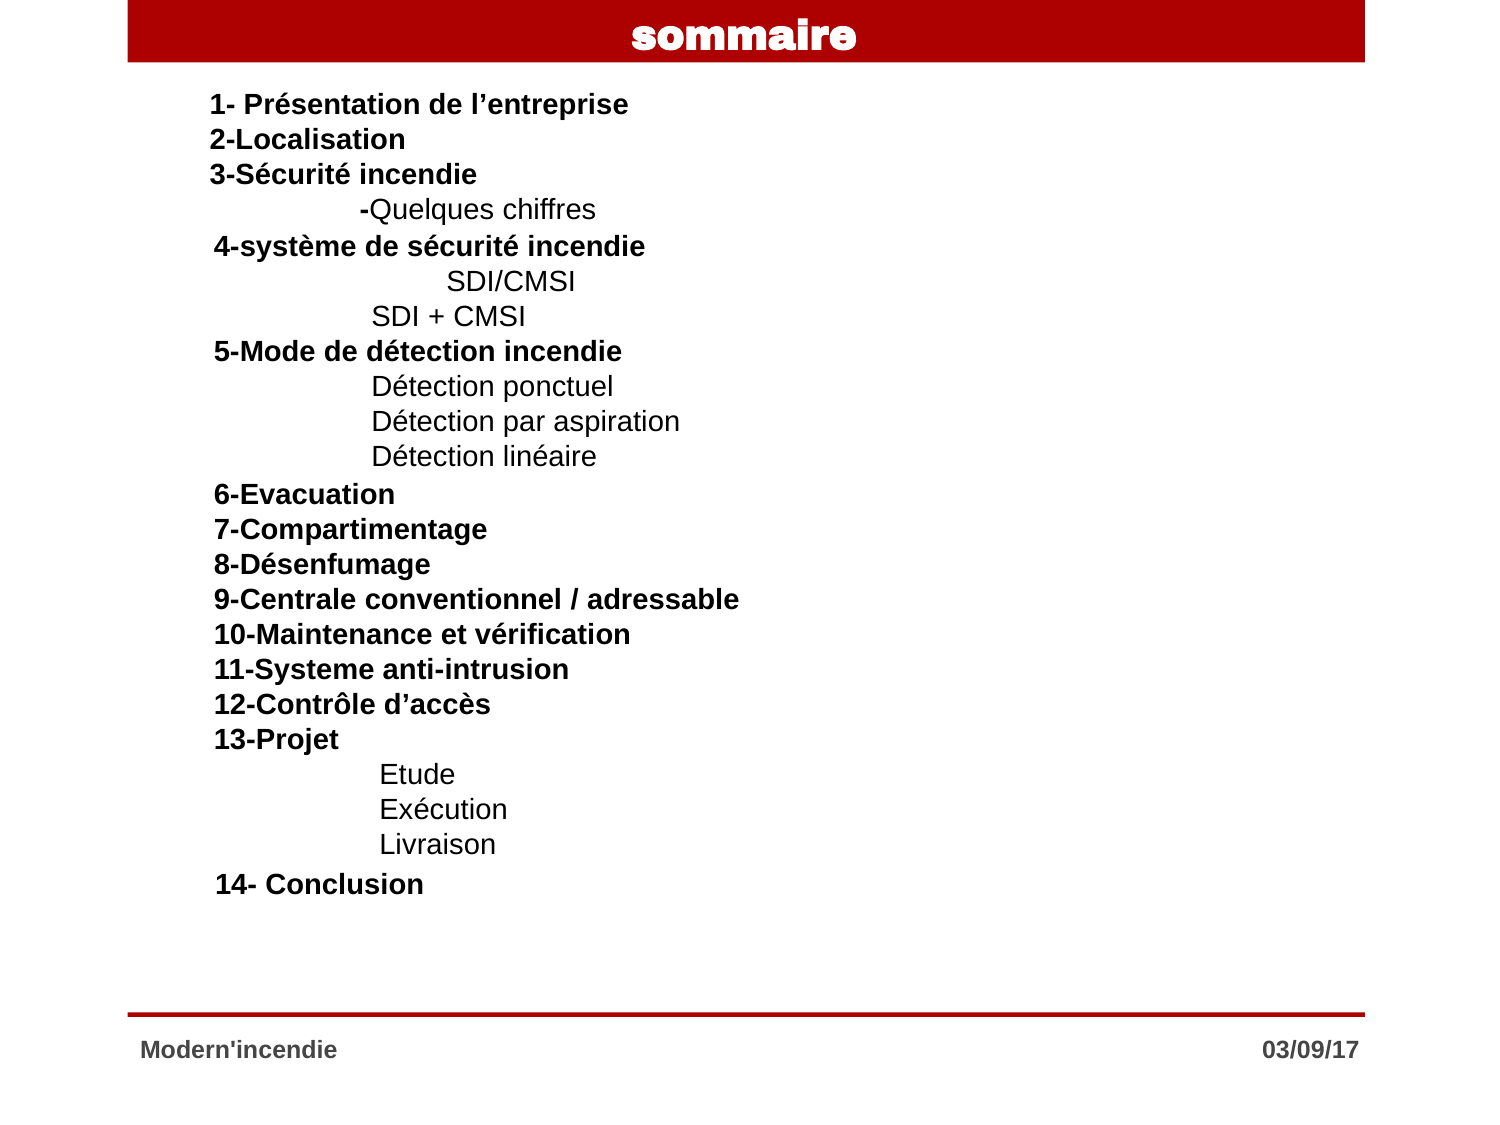

sommaire

1- Présentation de l’entreprise
2-Localisation
3-Sécurité incendie
	-Quelques chiffres

4-système de sécurité incendie
	          SDI/CMSI
          SDI + CMSI
5-Mode de détection incendie
          Détection ponctuel
          Détection par aspiration
          Détection linéaire
6-Evacuation
7-Compartimentage
8-Désenfumage
9-Centrale conventionnel / adressable
10-Maintenance et vérification
11-Systeme anti-intrusion
12-Contrôle d’accès
13-Projet
           Etude
           Exécution
           Livraison

 14- Conclusion
Modern'incendie
03/09/17